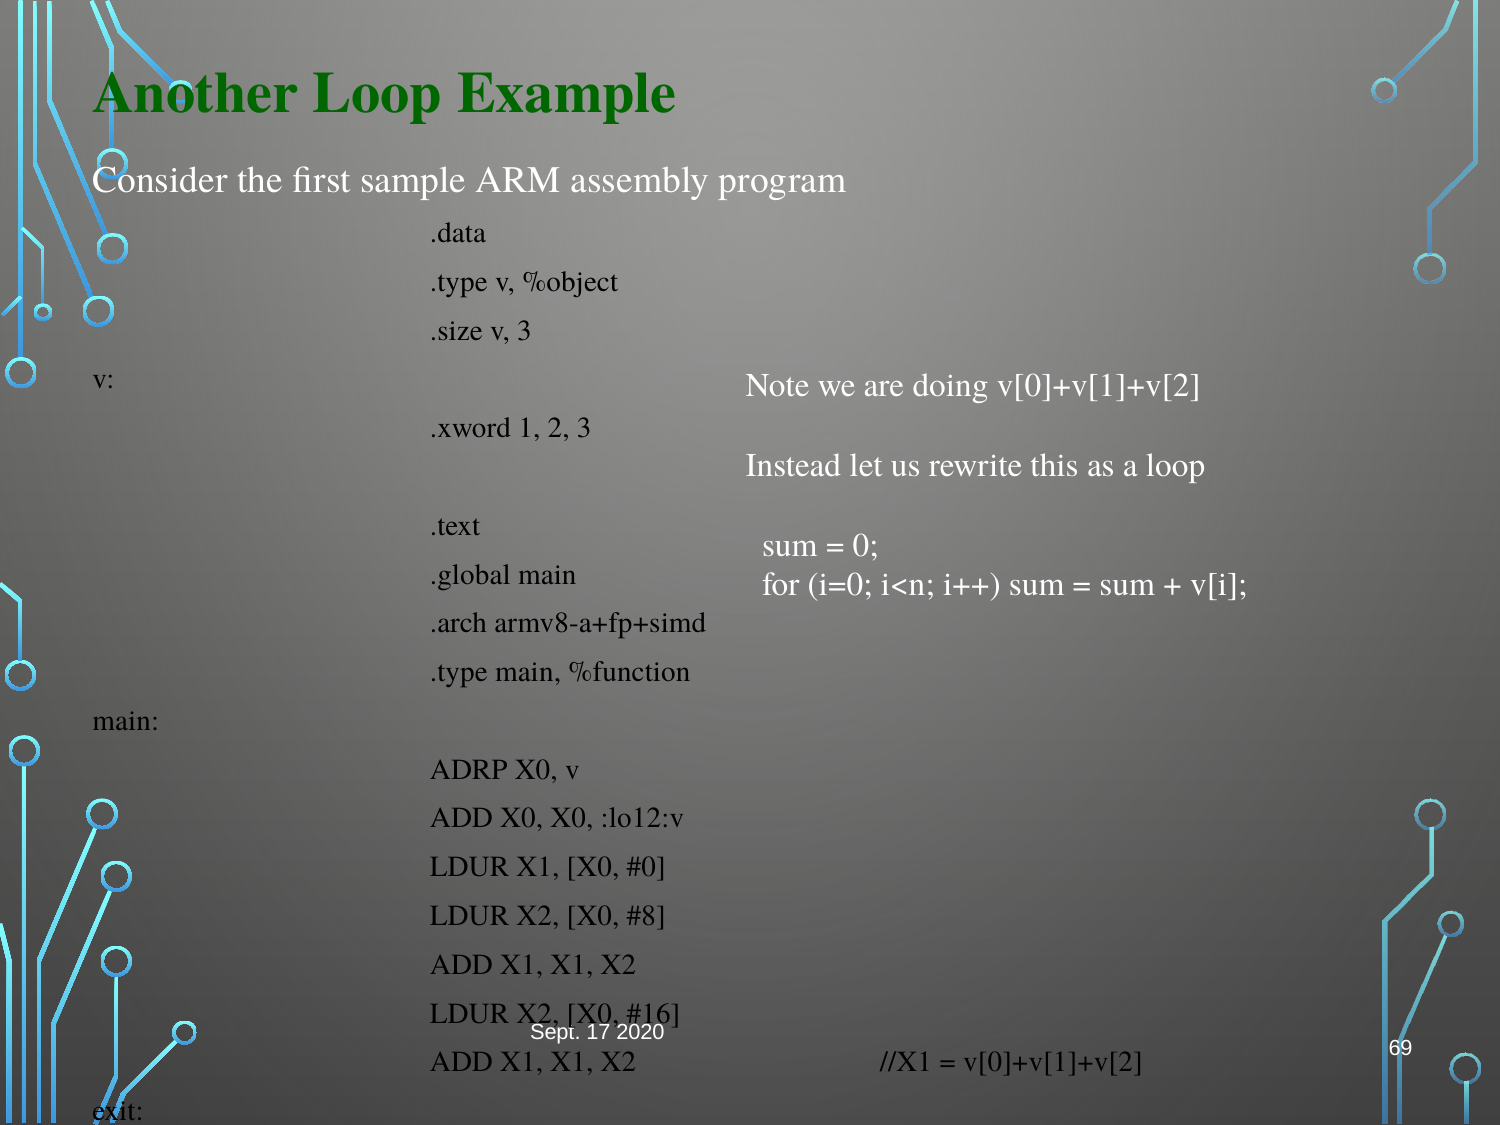

Another Loop Example
Consider the first sample ARM assembly program
			.data
			.type v, %object
			.size v, 3
v:
			.xword 1, 2, 3

			.text
			.global main
			.arch armv8-a+fp+simd
			.type main, %function
main:
			ADRP X0, v
			ADD X0, X0, :lo12:v
			LDUR X1, [X0, #0]
			LDUR X2, [X0, #8]
			ADD X1, X1, X2
			LDUR X2, [X0, #16]
			ADD X1, X1, X2 		//X1 = v[0]+v[1]+v[2]
exit:

Note we are doing v[0]+v[1]+v[2]

Instead let us rewrite this as a loop

  sum = 0;
  for (i=0; i<n; i++) sum = sum + v[i];
Sept. 17 2020
69